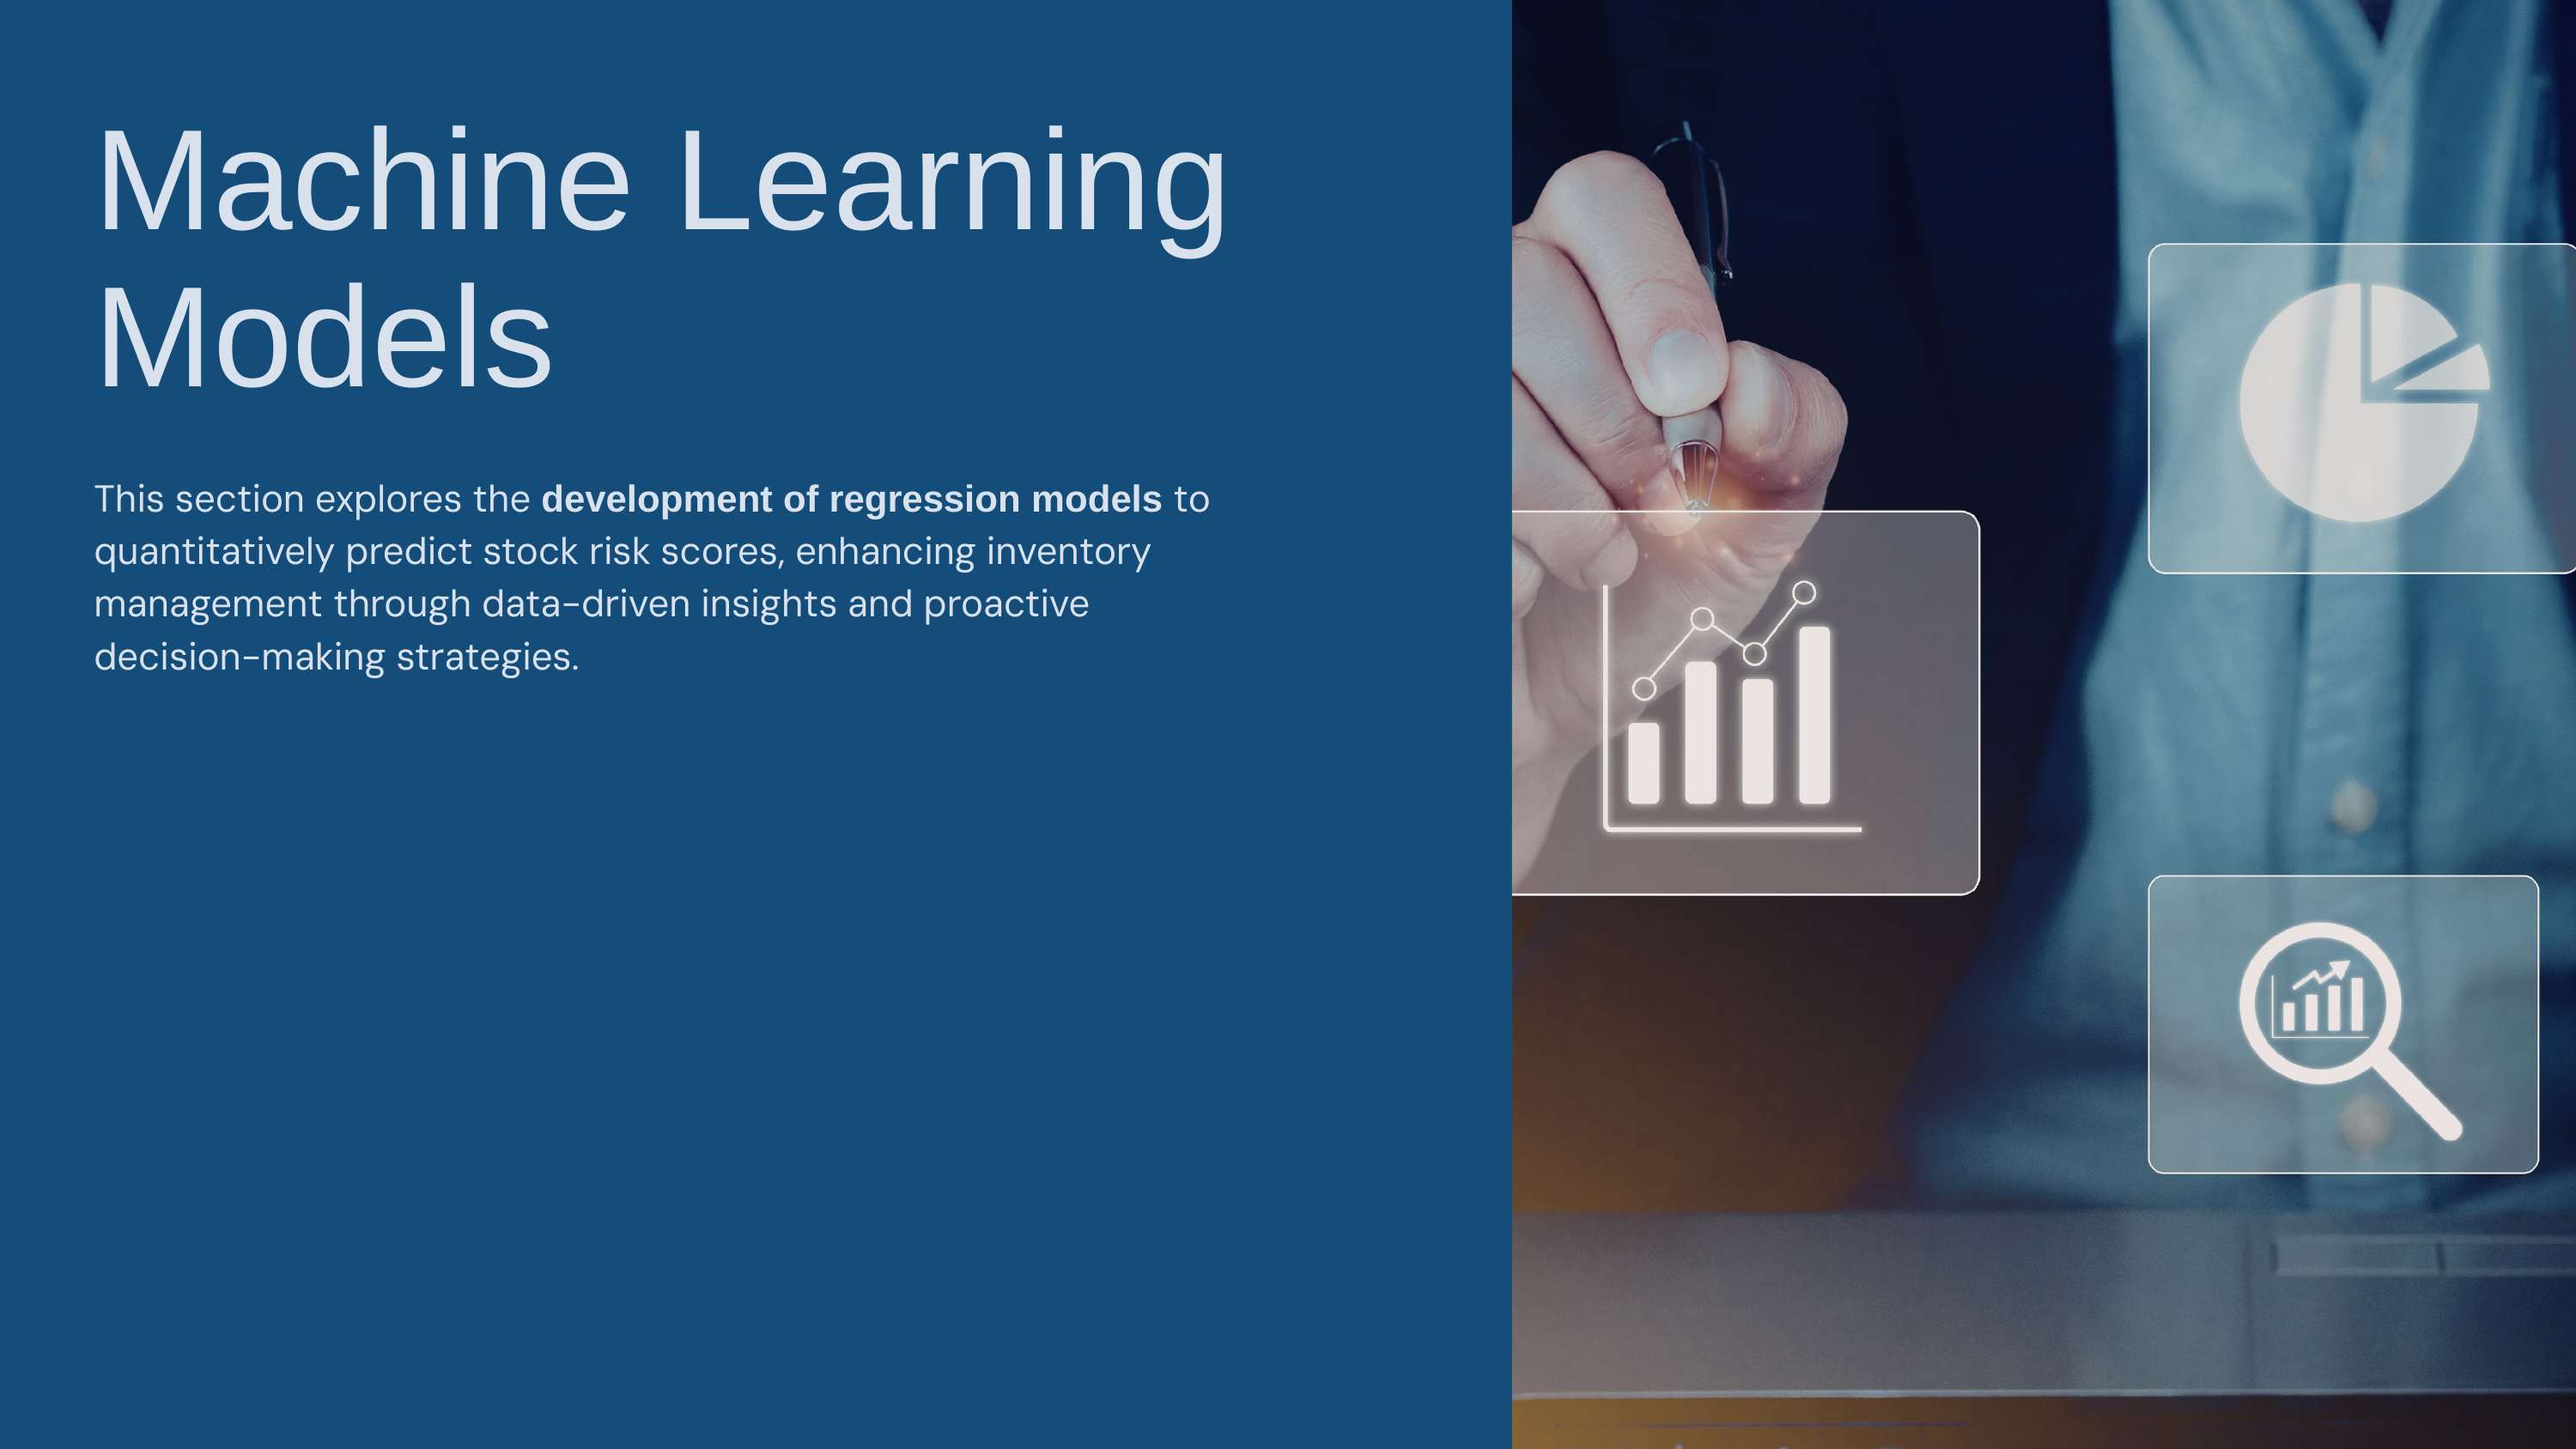

Machine Learning Models
This section explores the development of regression models to quantitatively predict stock risk scores, enhancing inventory management through data-driven insights and proactive decision-making strategies.